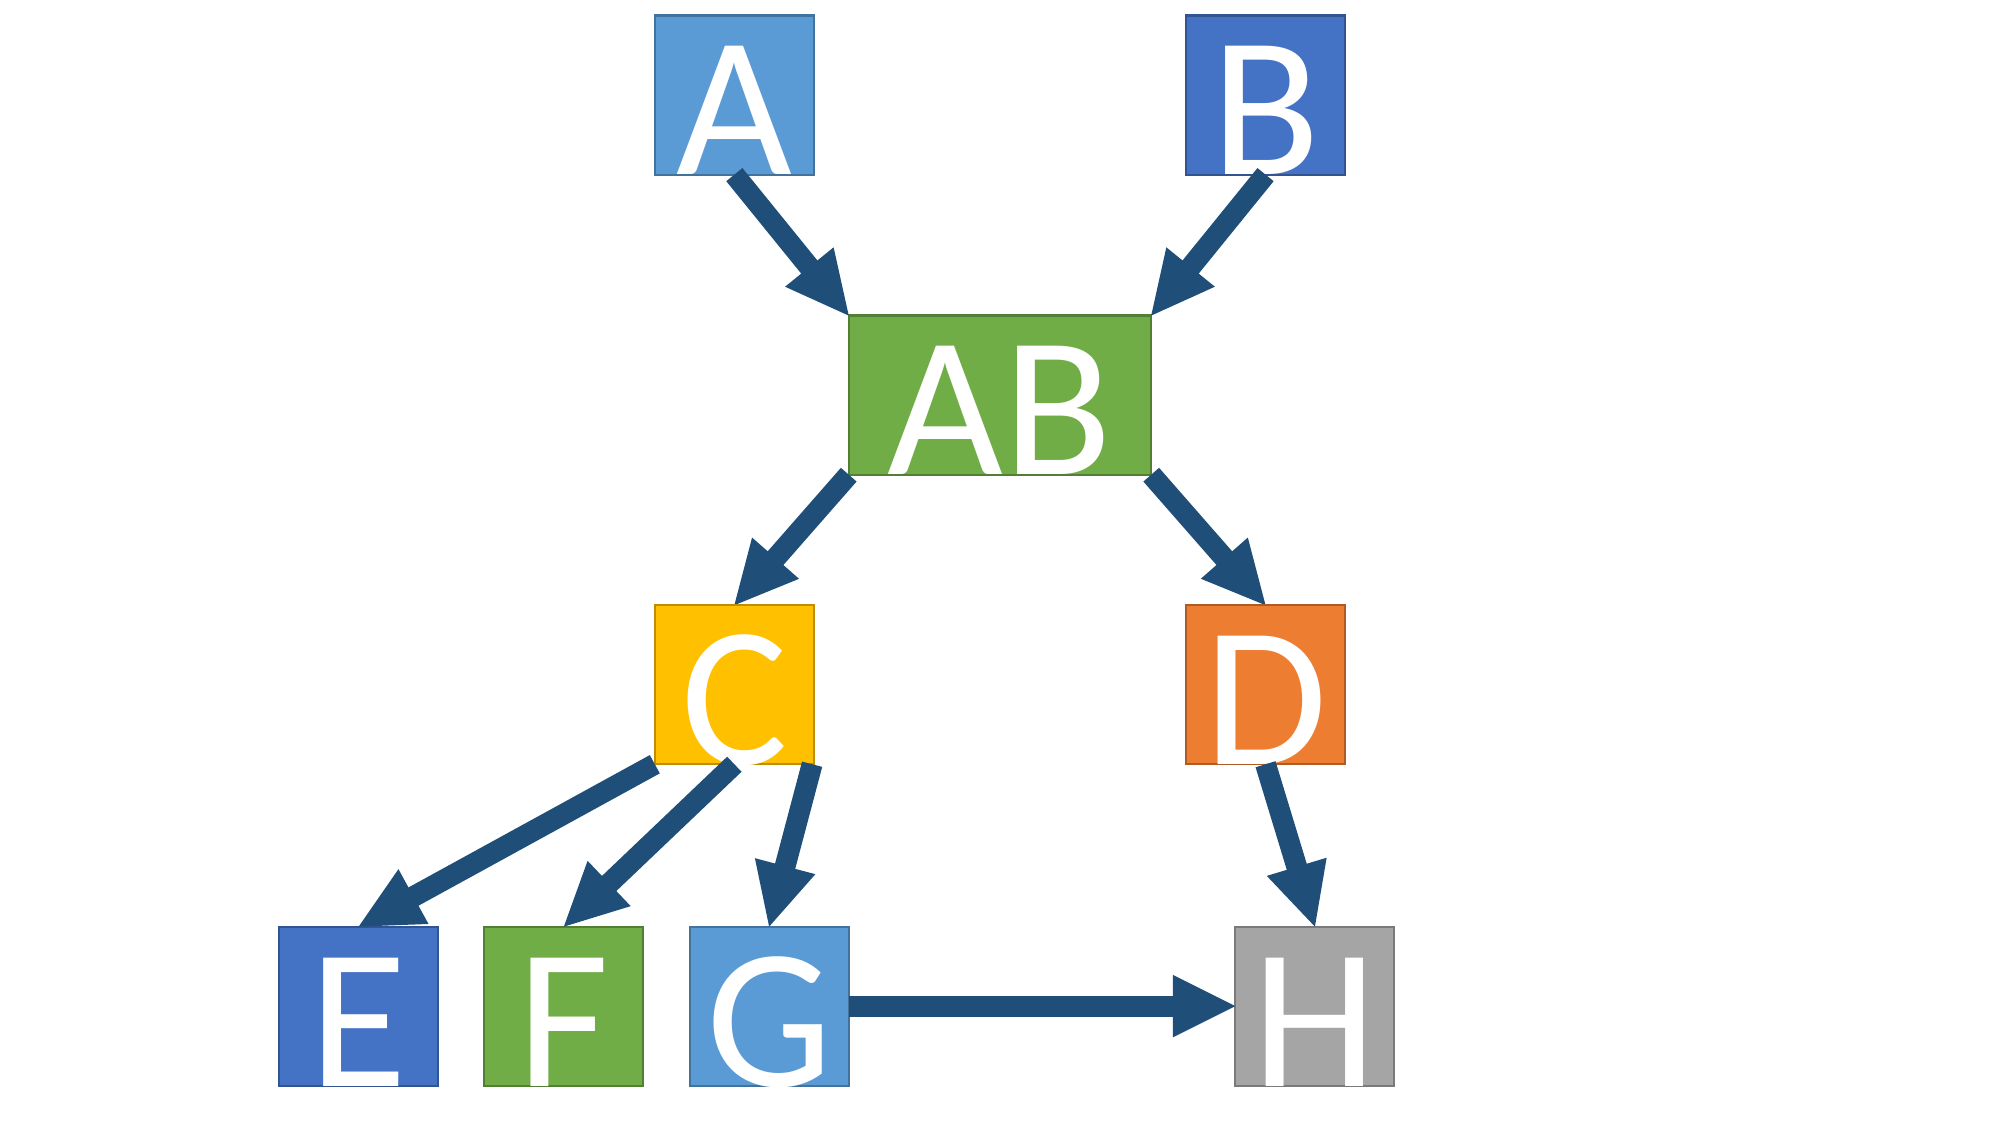

A
B
AB
C
D
H
E
F
G